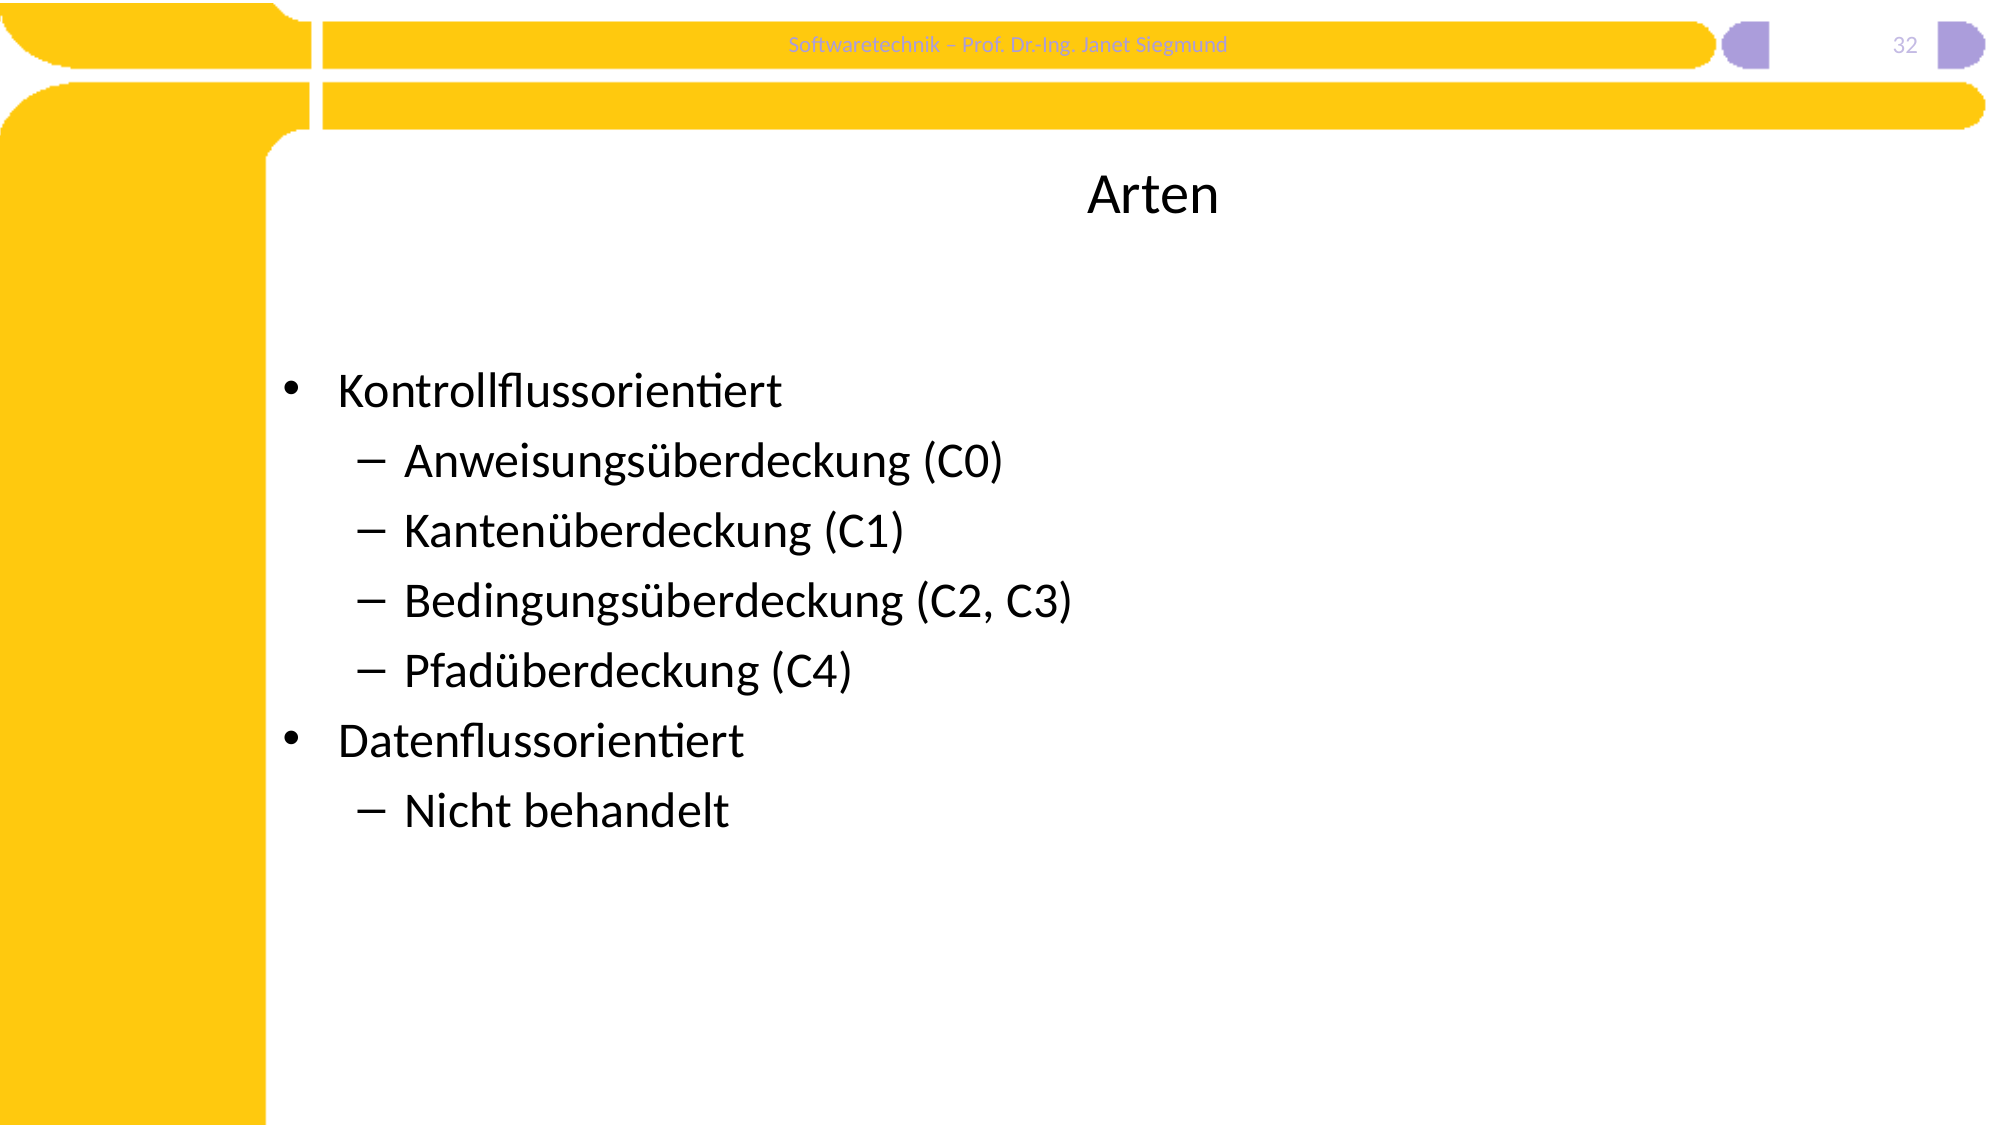

32
# Arten
Kontrollflussorientiert
Anweisungsüberdeckung (C0)
Kantenüberdeckung (C1)
Bedingungsüberdeckung (C2, C3)
Pfadüberdeckung (C4)
Datenflussorientiert
Nicht behandelt